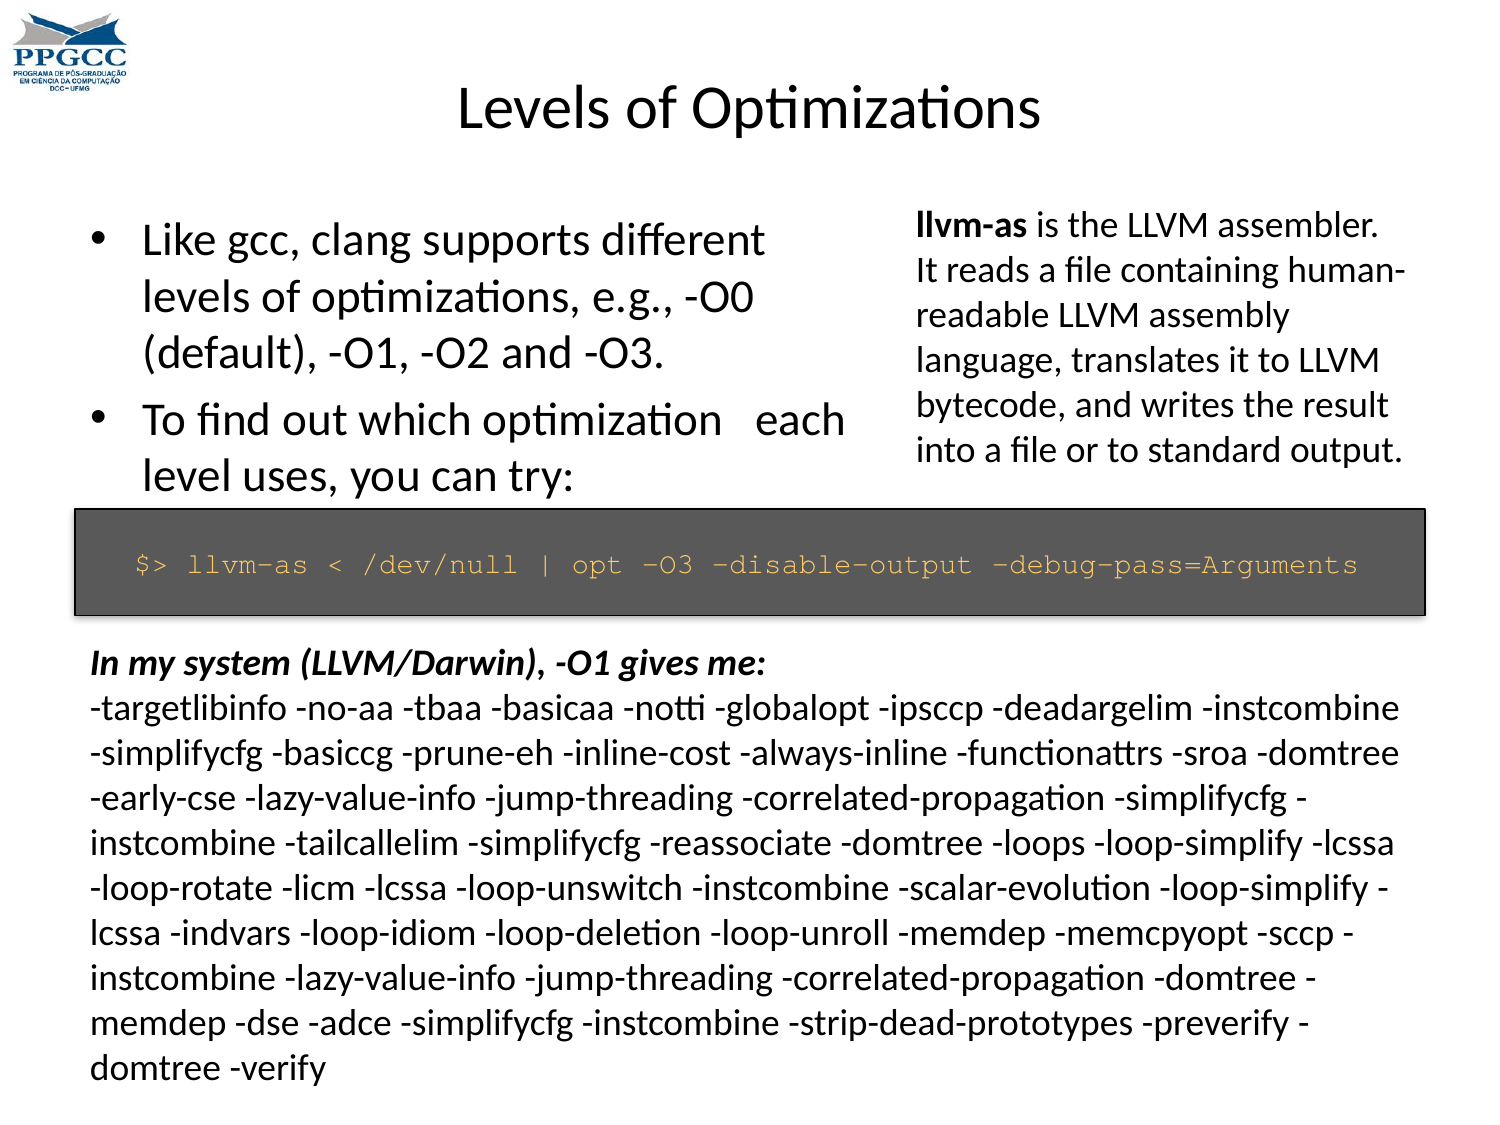

# Levels of Optimizations
llvm-as is the LLVM assembler. It reads a file containing human-readable LLVM assembly language, translates it to LLVM bytecode, and writes the result into a file or to standard output.
Like gcc, clang supports different levels of optimizations, e.g., -O0 (default), -O1, -O2 and -O3.
To find out which optimization   each level uses, you can try:
$> llvm-as < /dev/null | opt -O3 -disable-output -debug-pass=Arguments
In my system (LLVM/Darwin), -O1 gives me:
-targetlibinfo -no-aa -tbaa -basicaa -notti -globalopt -ipsccp -deadargelim -instcombine -simplifycfg -basiccg -prune-eh -inline-cost -always-inline -functionattrs -sroa -domtree -early-cse -lazy-value-info -jump-threading -correlated-propagation -simplifycfg -instcombine -tailcallelim -simplifycfg -reassociate -domtree -loops -loop-simplify -lcssa -loop-rotate -licm -lcssa -loop-unswitch -instcombine -scalar-evolution -loop-simplify -lcssa -indvars -loop-idiom -loop-deletion -loop-unroll -memdep -memcpyopt -sccp -instcombine -lazy-value-info -jump-threading -correlated-propagation -domtree -memdep -dse -adce -simplifycfg -instcombine -strip-dead-prototypes -preverify -domtree -verify